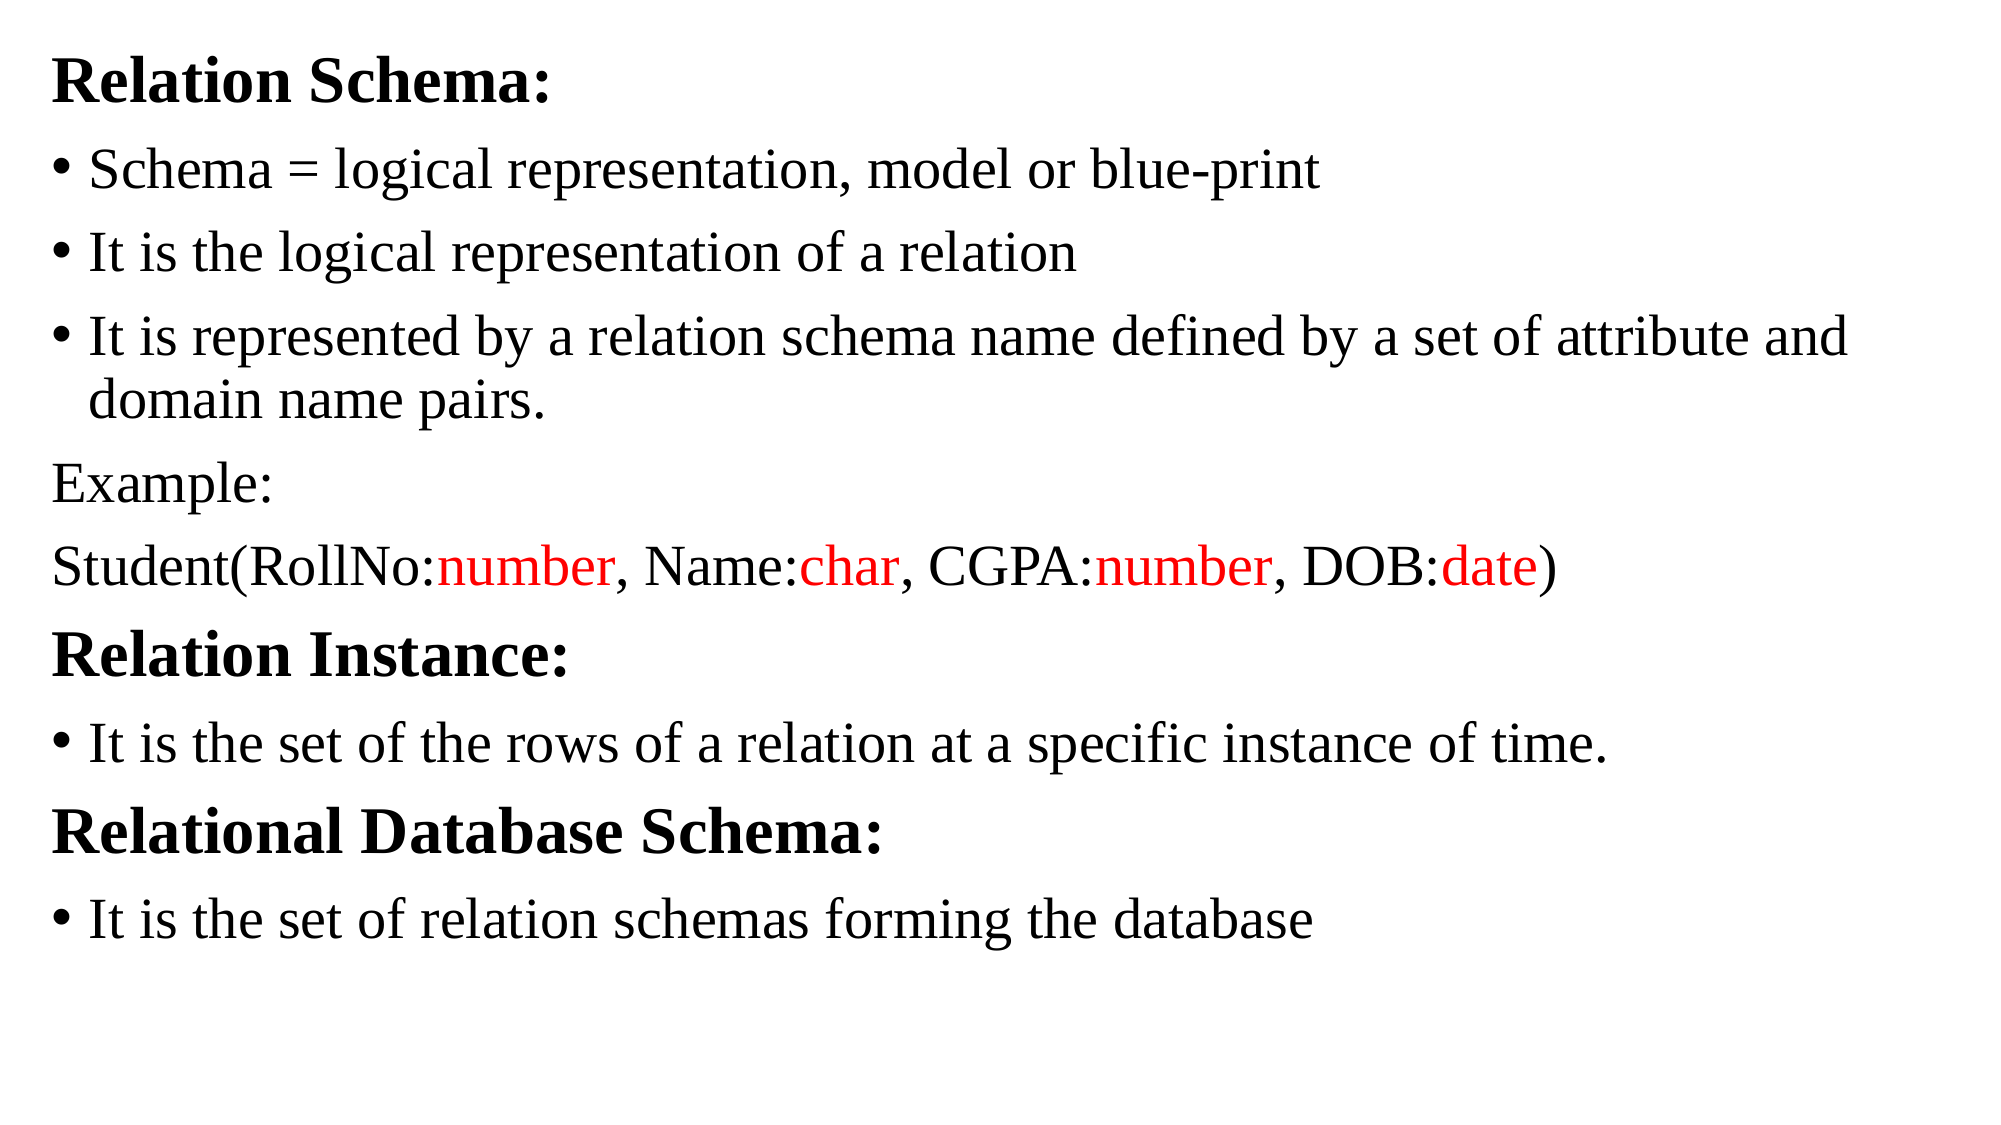

Relation Schema:
Schema = logical representation, model or blue-print
It is the logical representation of a relation
It is represented by a relation schema name defined by a set of attribute and domain name pairs.
Example:
Student(RollNo:number, Name:char, CGPA:number, DOB:date)
Relation Instance:
It is the set of the rows of a relation at a specific instance of time.
Relational Database Schema:
It is the set of relation schemas forming the database